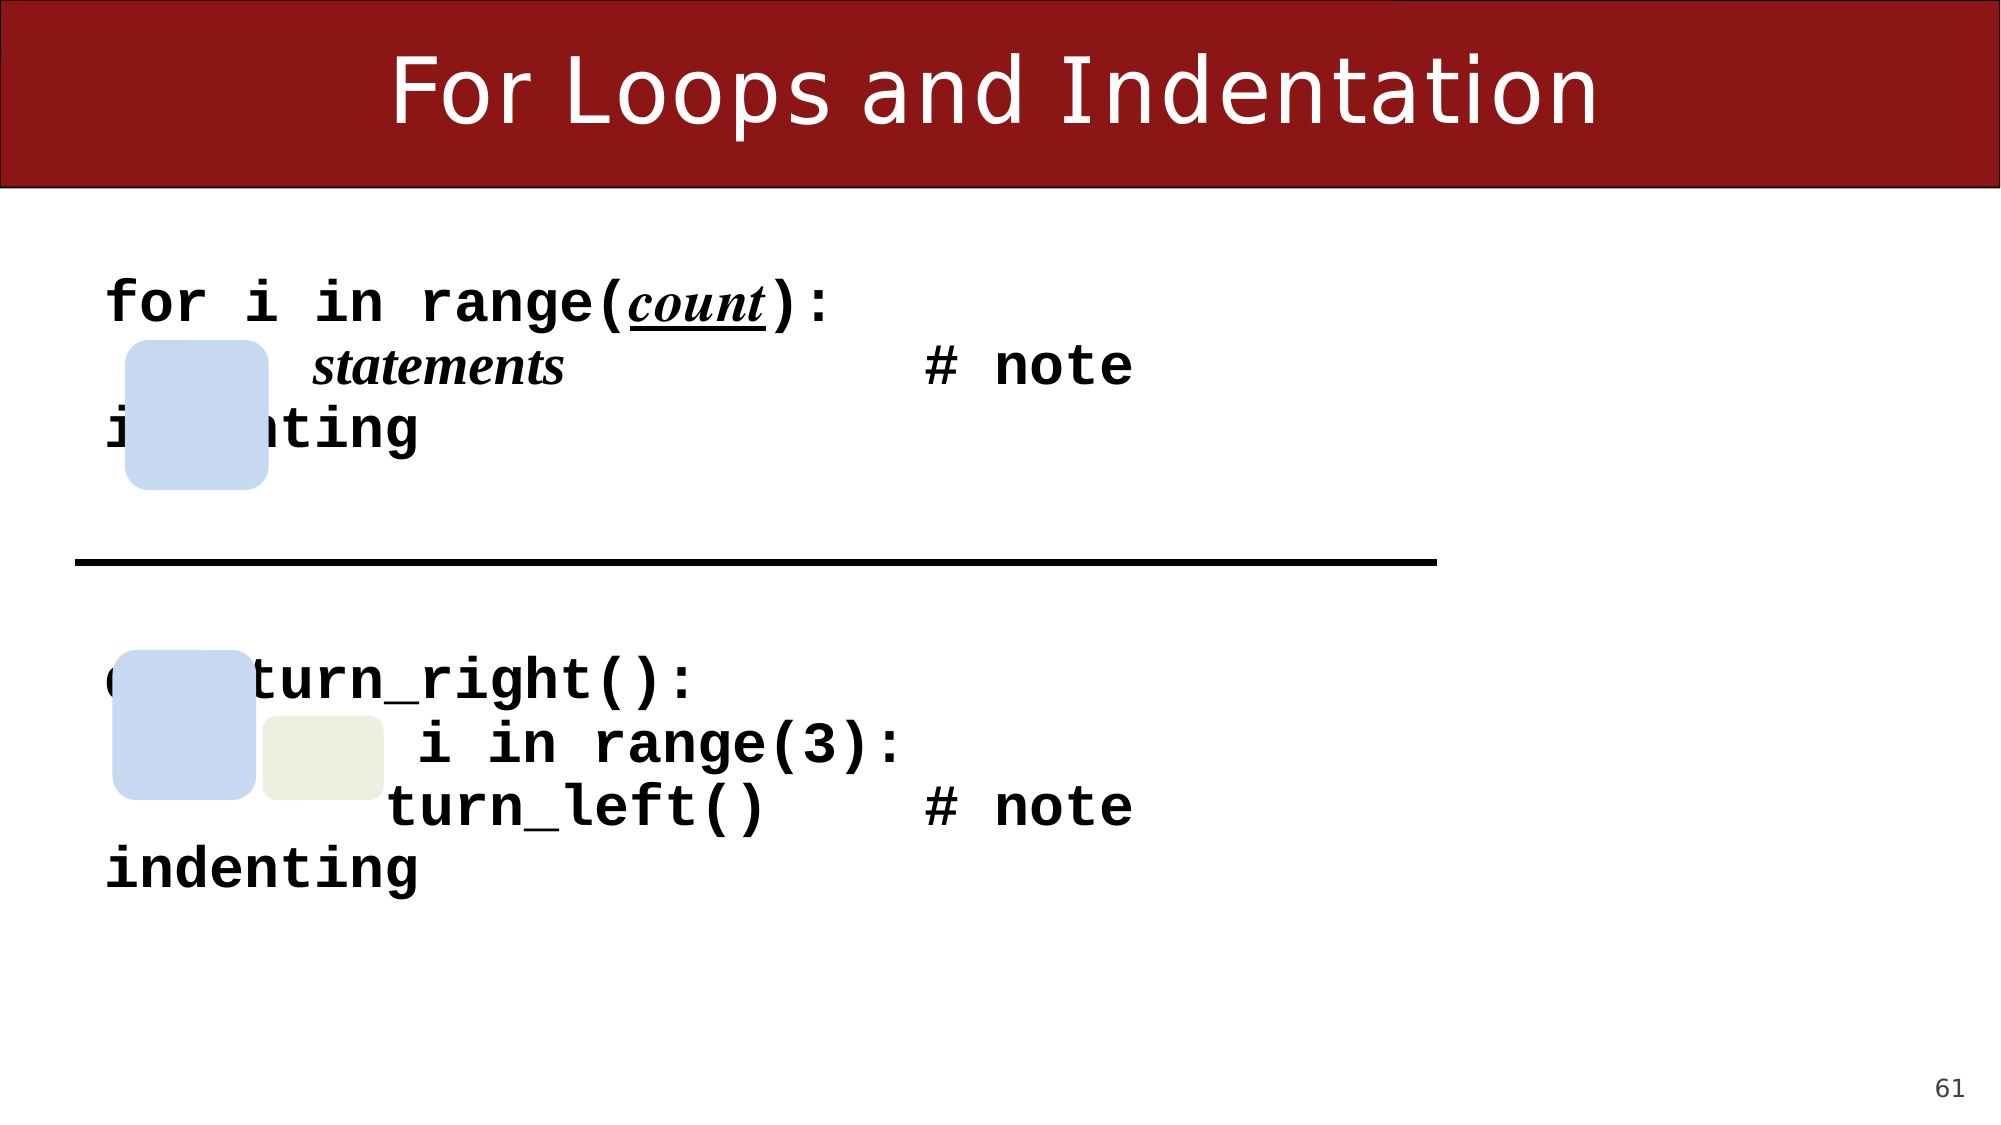

# For Loops and Indentation

	for i in range(count):
		    statements 		  # note indenting

	def turn_right():
      for i in range(3):
	        turn_left()	  # note indenting